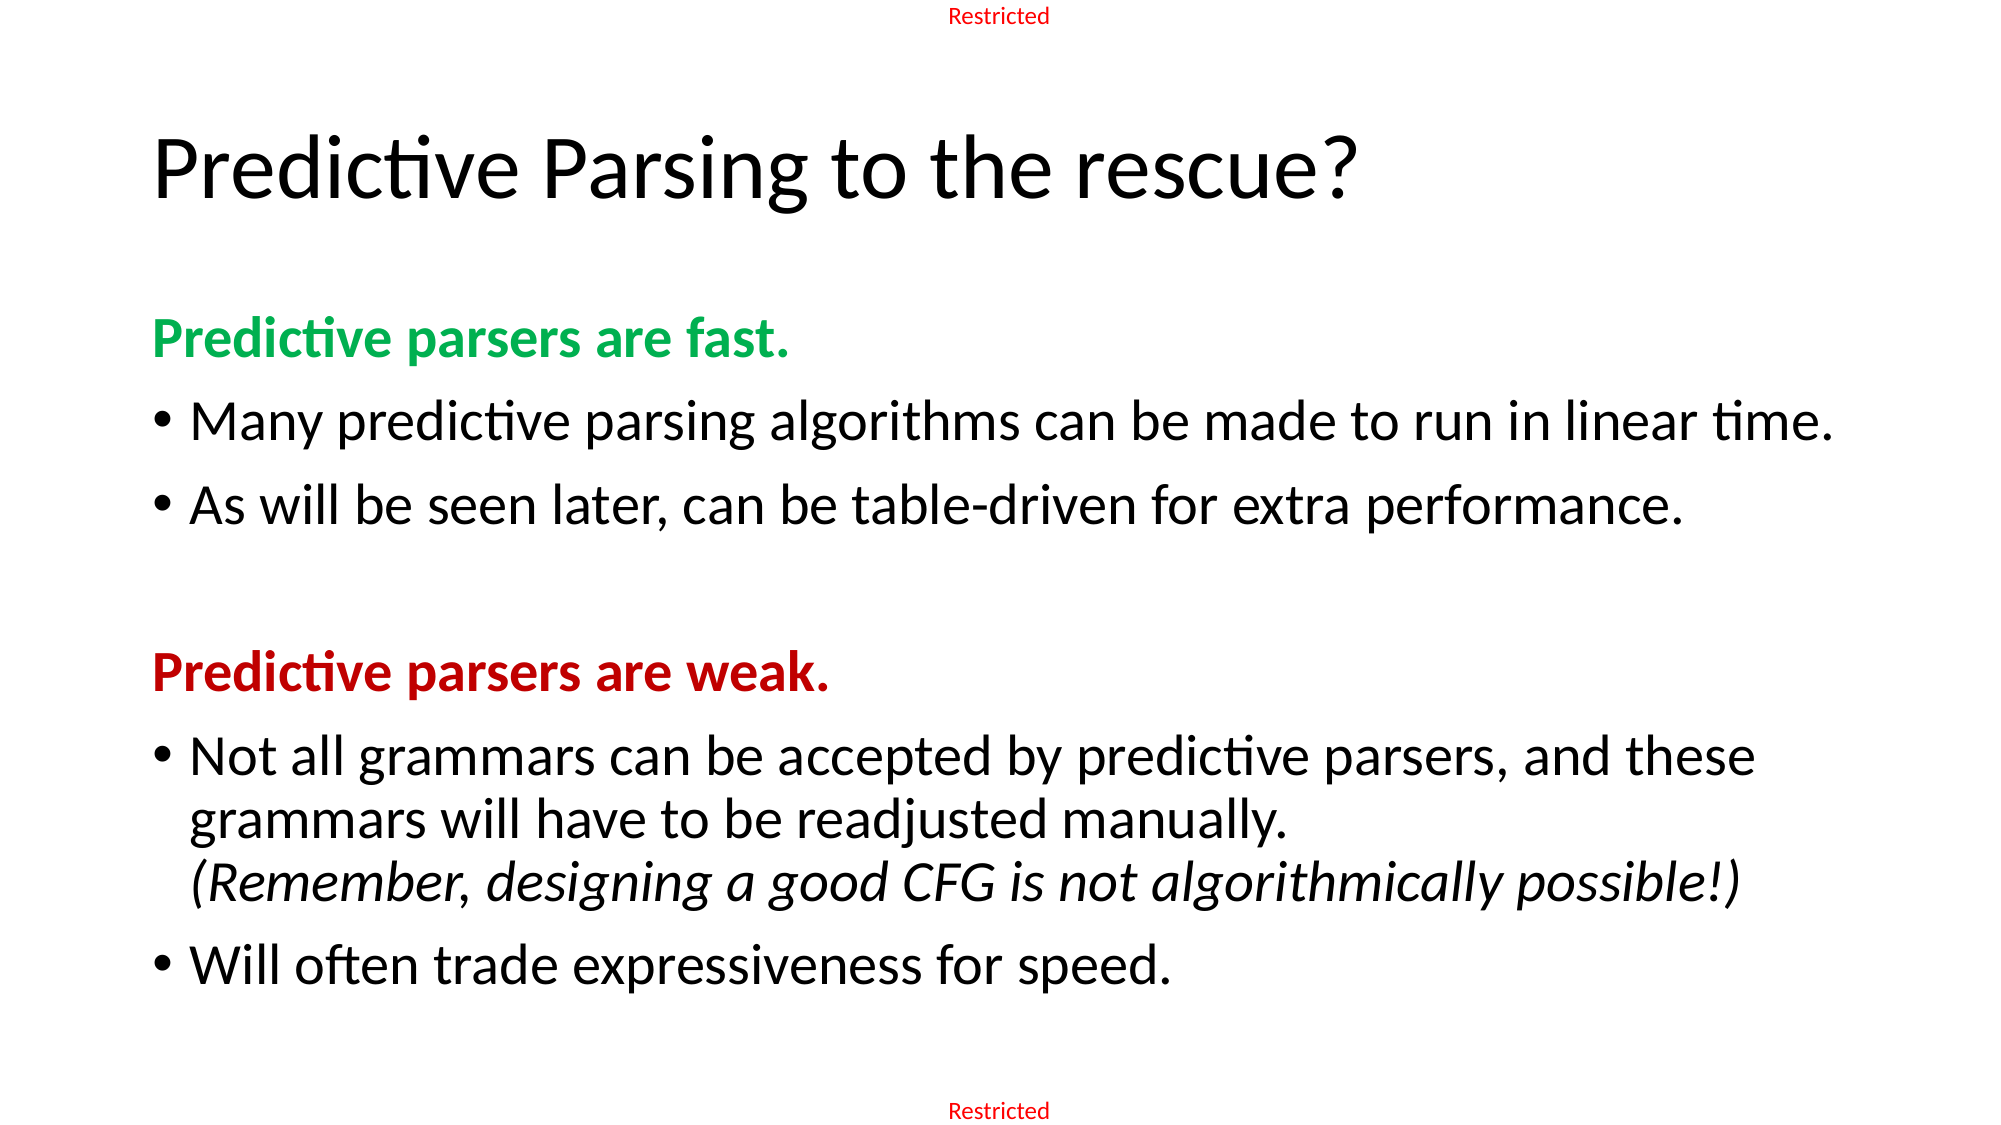

# Predictive Parsing to the rescue?
Predictive parsers are fast.
Many predictive parsing algorithms can be made to run in linear time.
As will be seen later, can be table-driven for extra performance.

Predictive parsers are weak.
Not all grammars can be accepted by predictive parsers, and these grammars will have to be readjusted manually.
(Remember, designing a good CFG is not algorithmically possible!)
Will often trade expressiveness for speed.